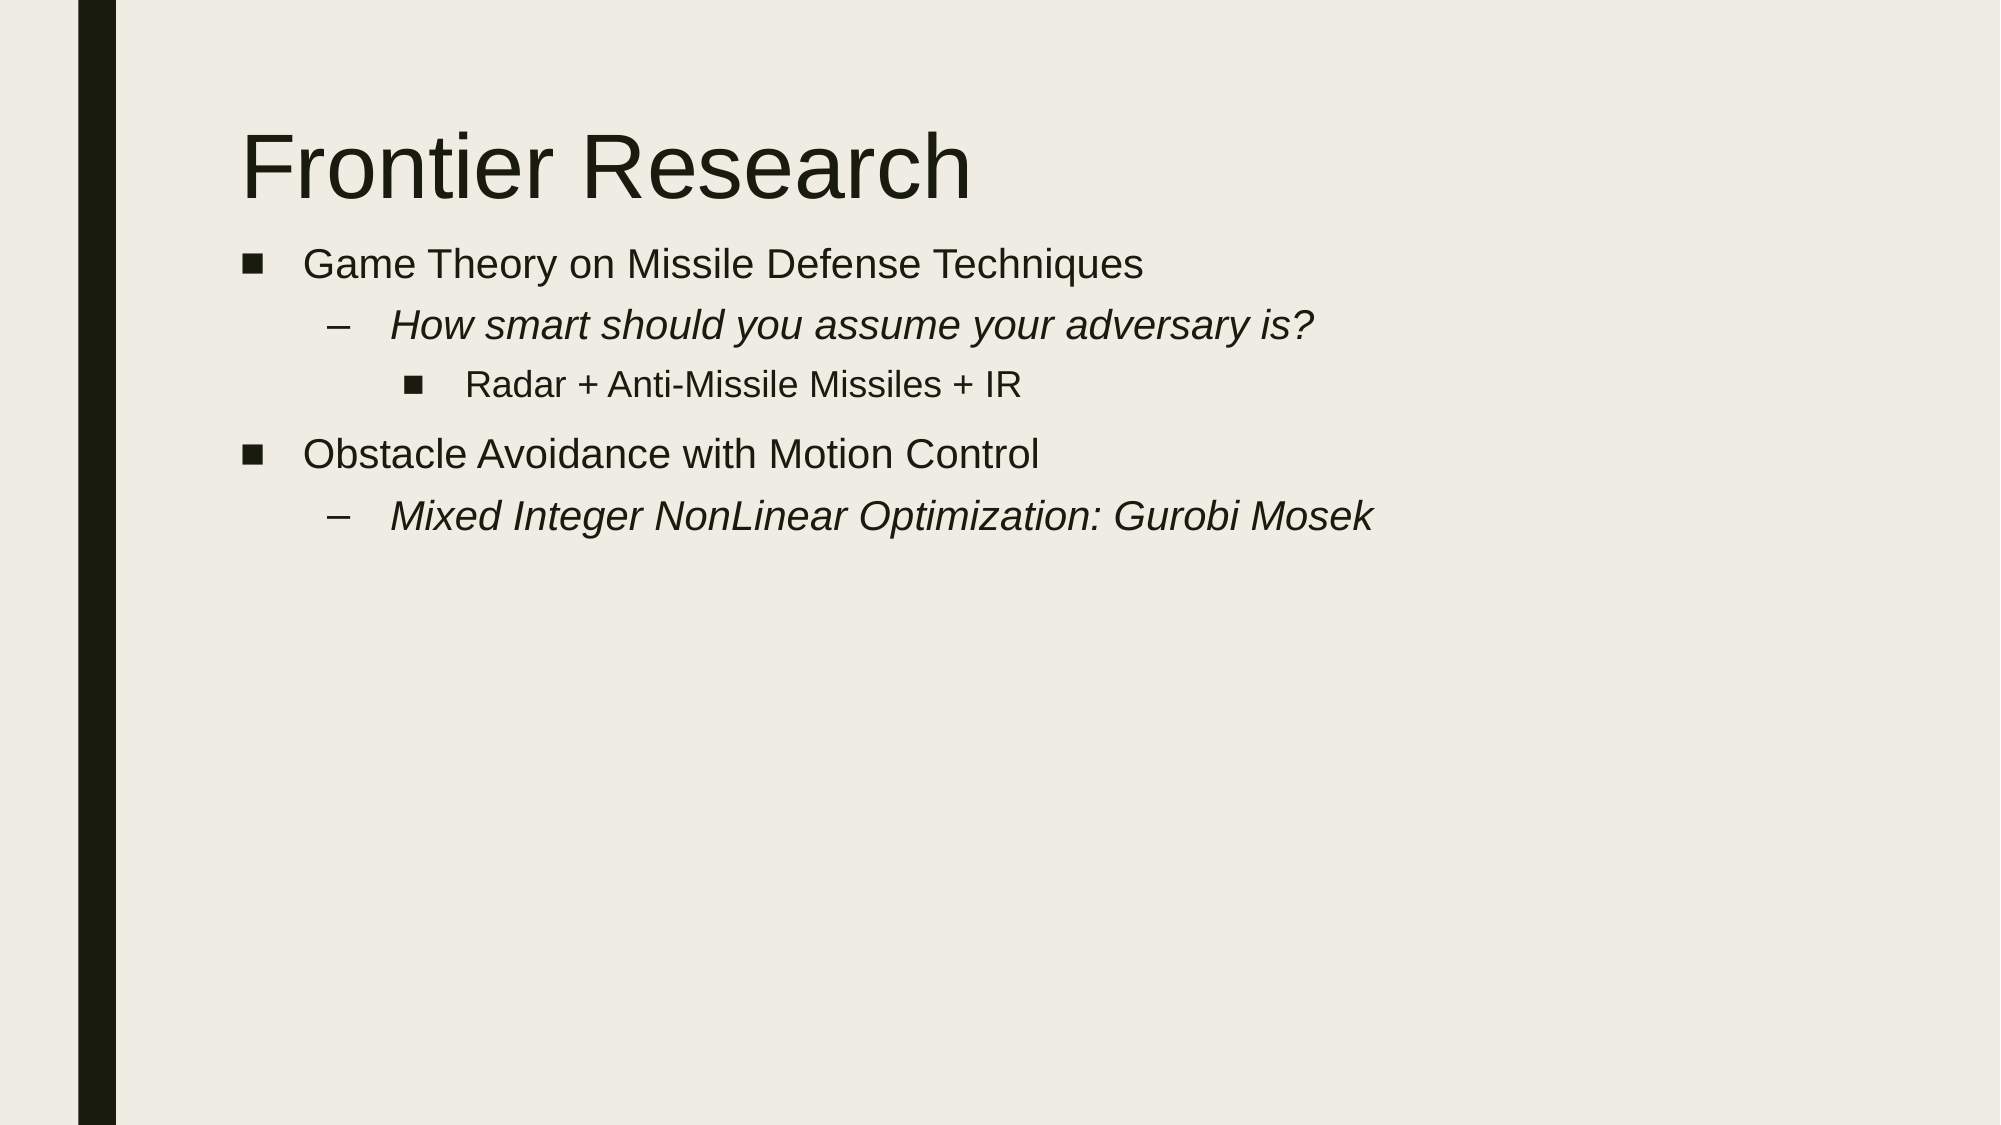

# Frontier Research
Game Theory on Missile Defense Techniques
How smart should you assume your adversary is?
Radar + Anti-Missile Missiles + IR
Obstacle Avoidance with Motion Control
Mixed Integer NonLinear Optimization: Gurobi Mosek